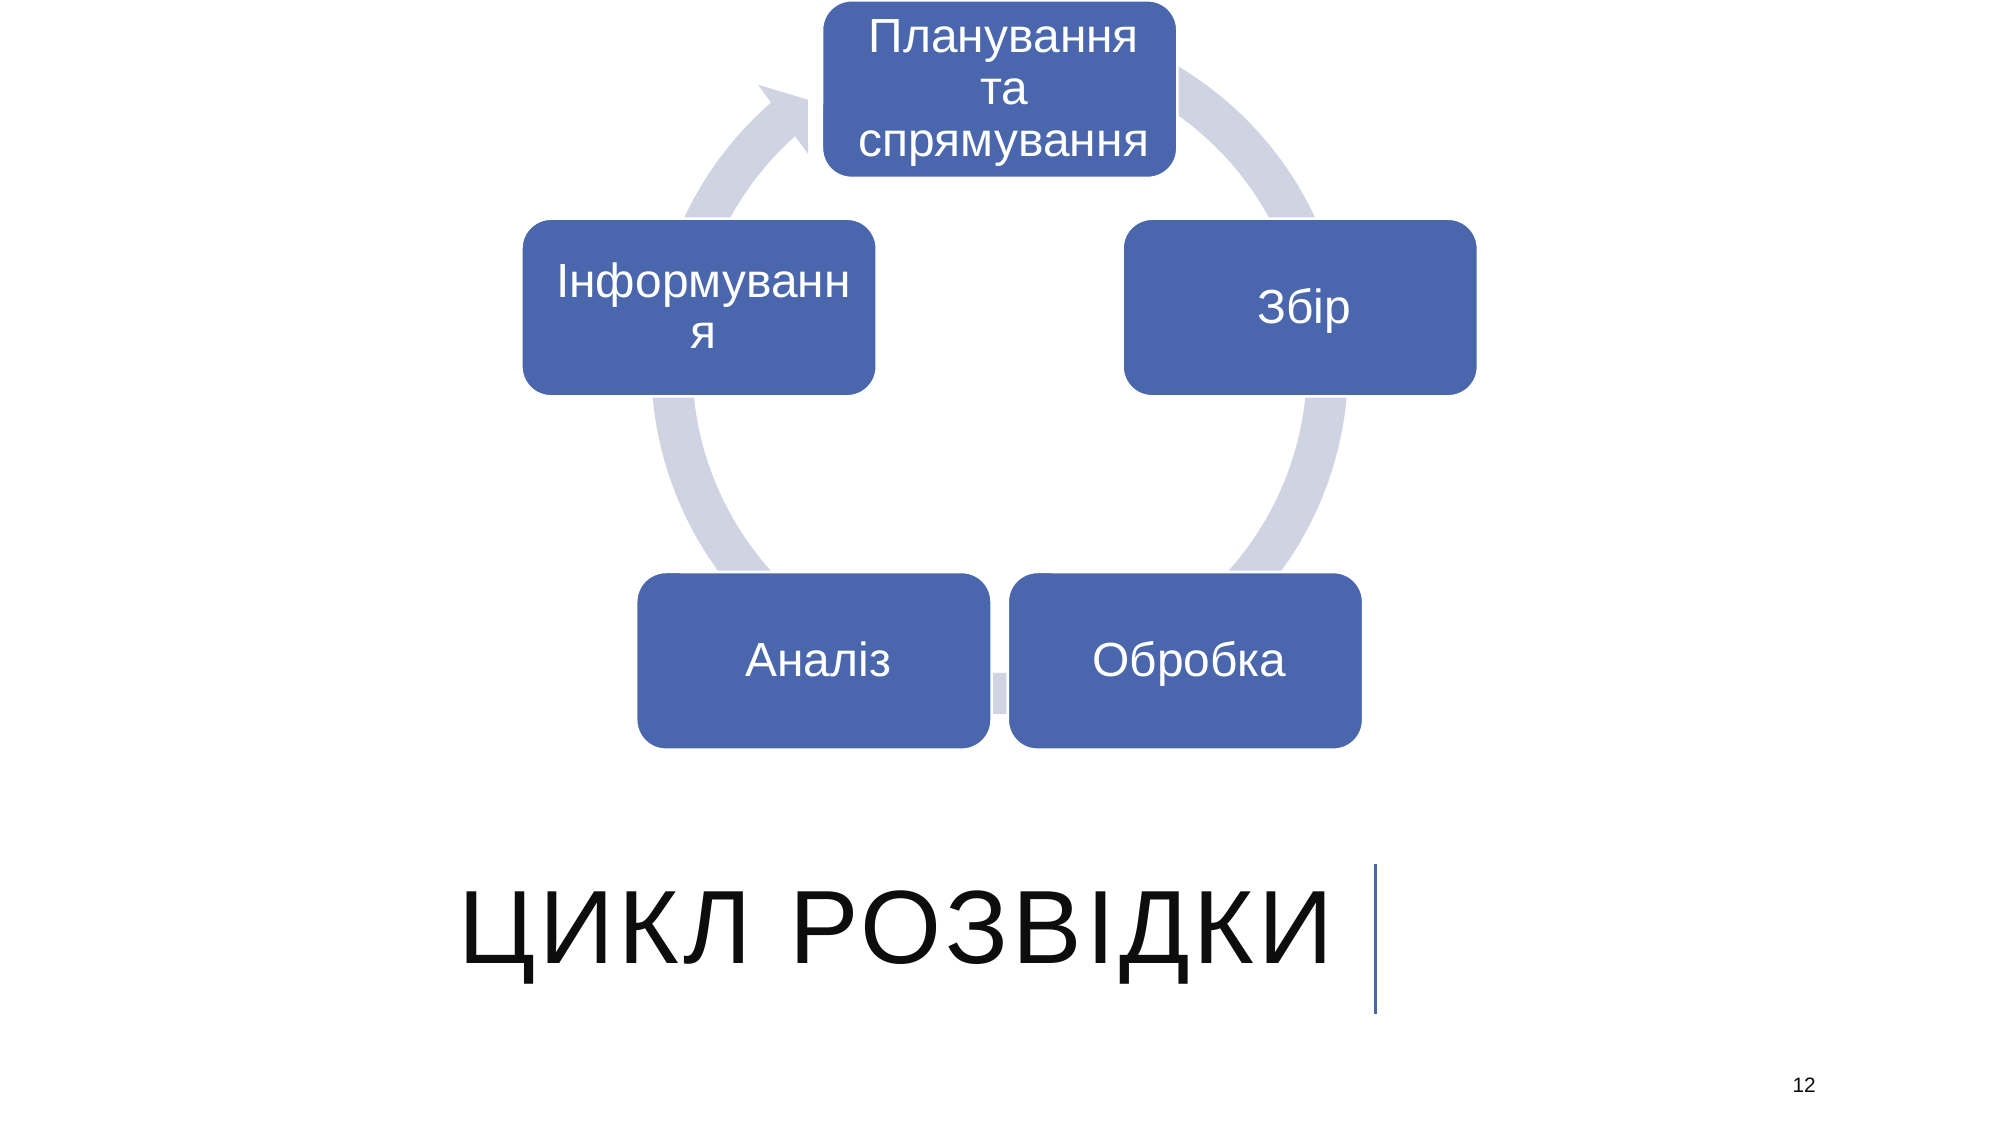

Планування та спрямування
Збір
Обробка
Аналіз
Інформування
# Цикл розвідки

12